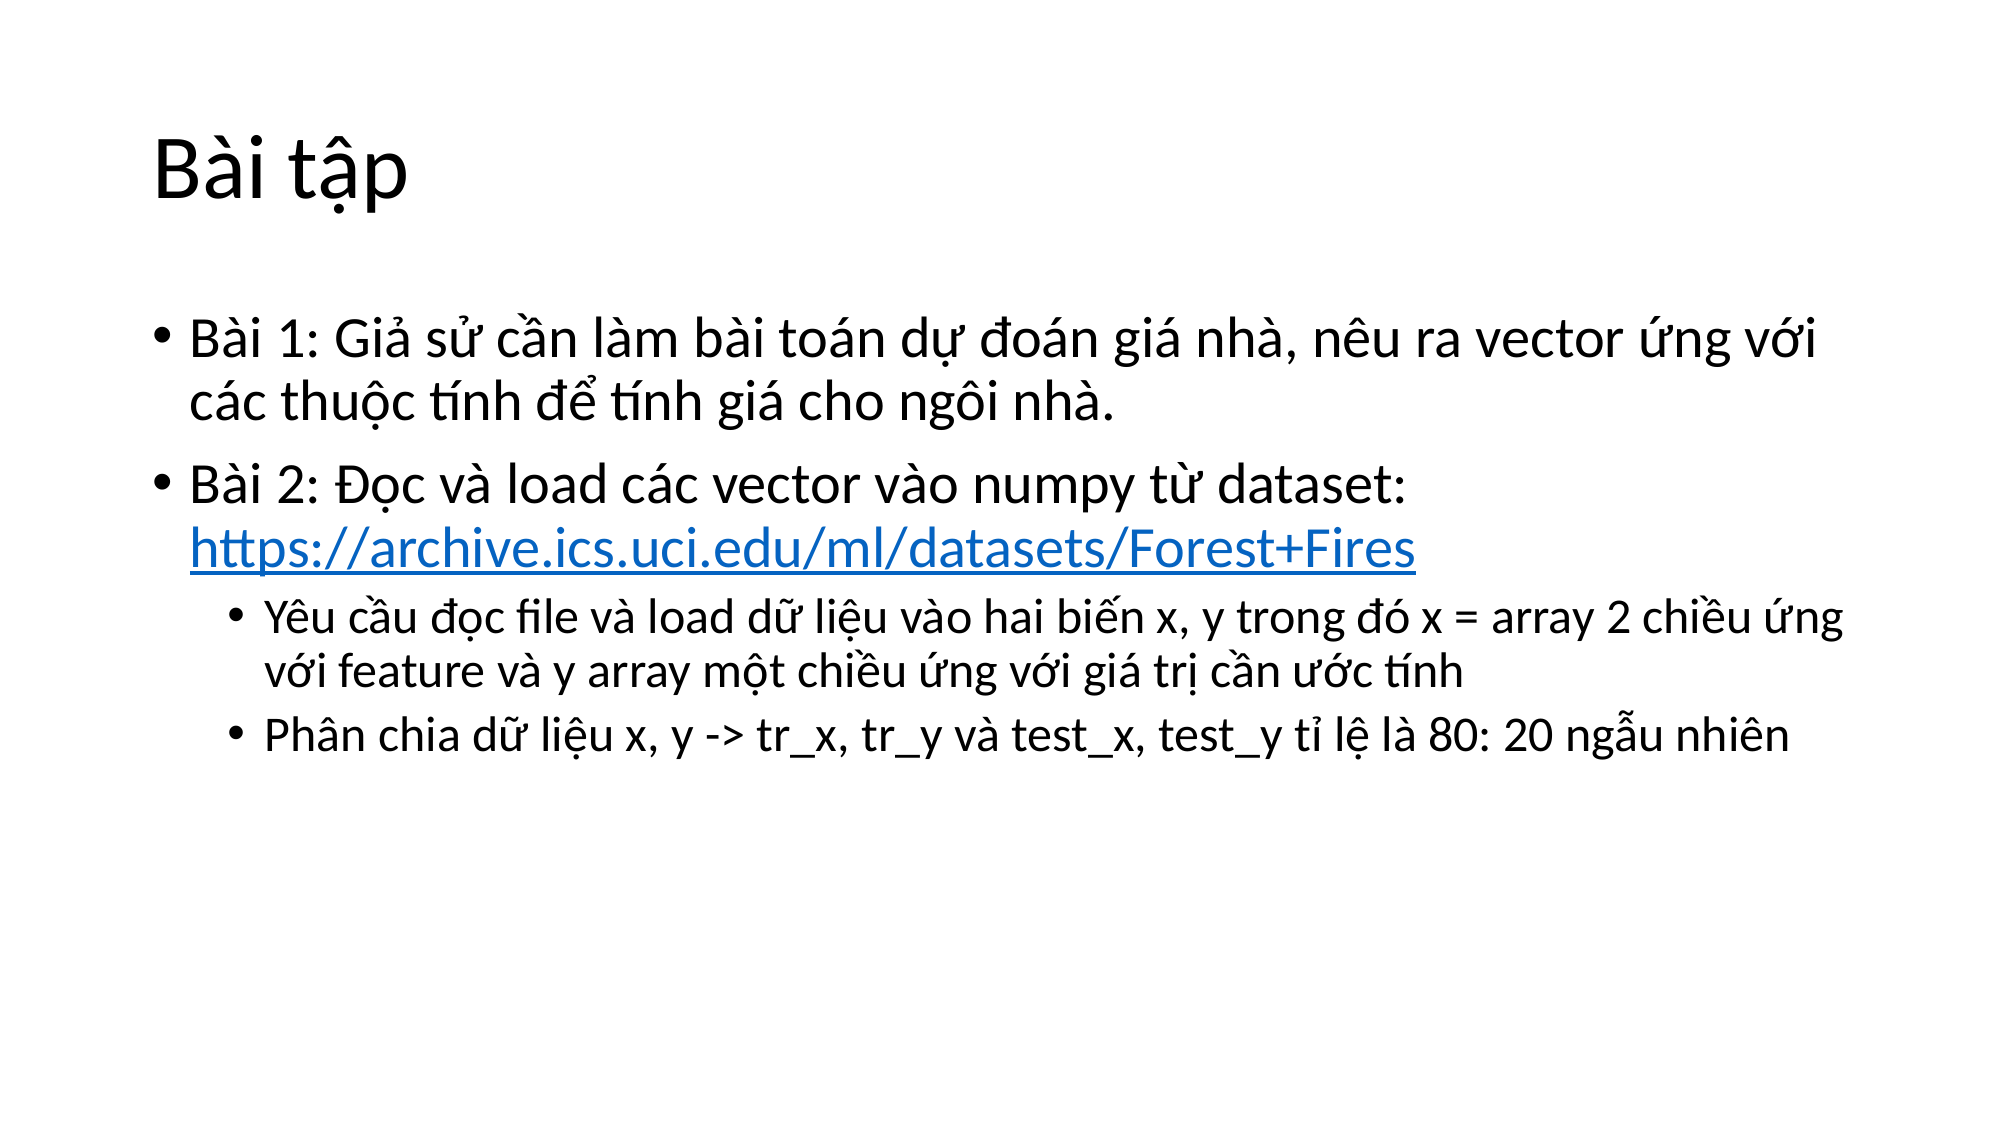

# Bài tập
Bài 1: Giả sử cần làm bài toán dự đoán giá nhà, nêu ra vector ứng với các thuộc tính để tính giá cho ngôi nhà.
Bài 2: Đọc và load các vector vào numpy từ dataset: https://archive.ics.uci.edu/ml/datasets/Forest+Fires
Yêu cầu đọc file và load dữ liệu vào hai biến x, y trong đó x = array 2 chiều ứng với feature và y array một chiều ứng với giá trị cần ước tính
Phân chia dữ liệu x, y -> tr_x, tr_y và test_x, test_y tỉ lệ là 80: 20 ngẫu nhiên